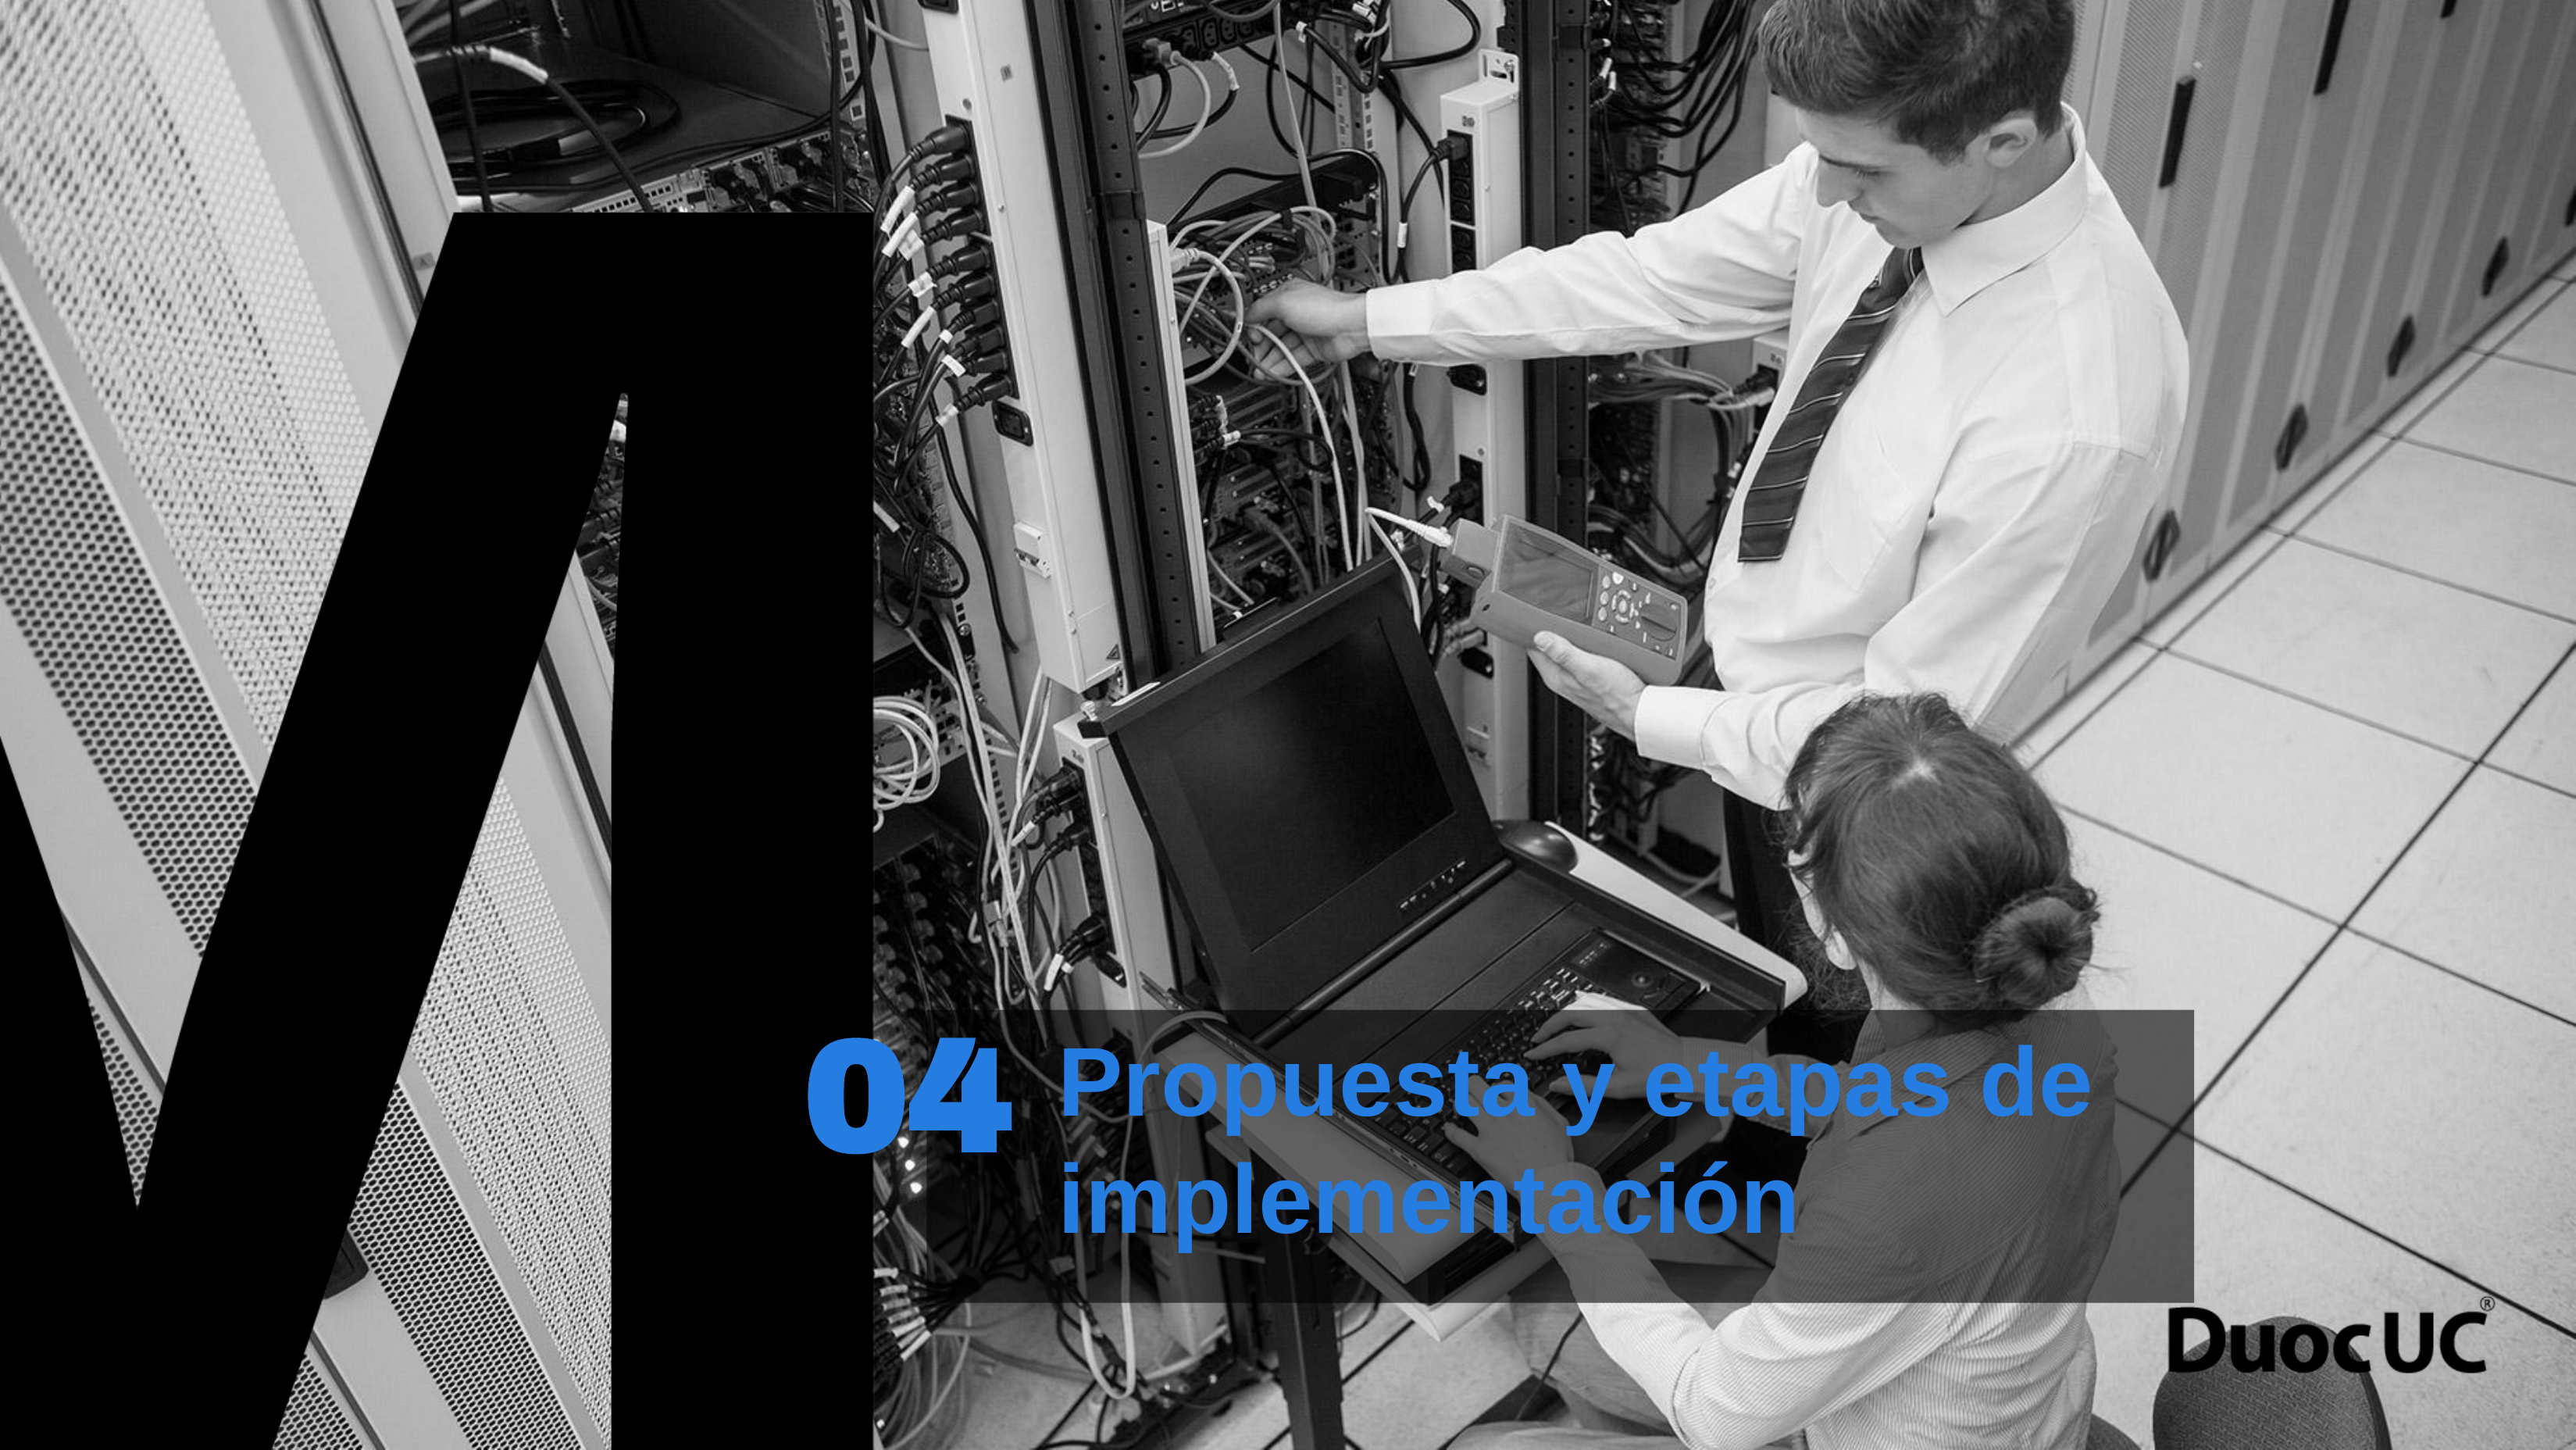

04
# Propuesta y etapas de implementación